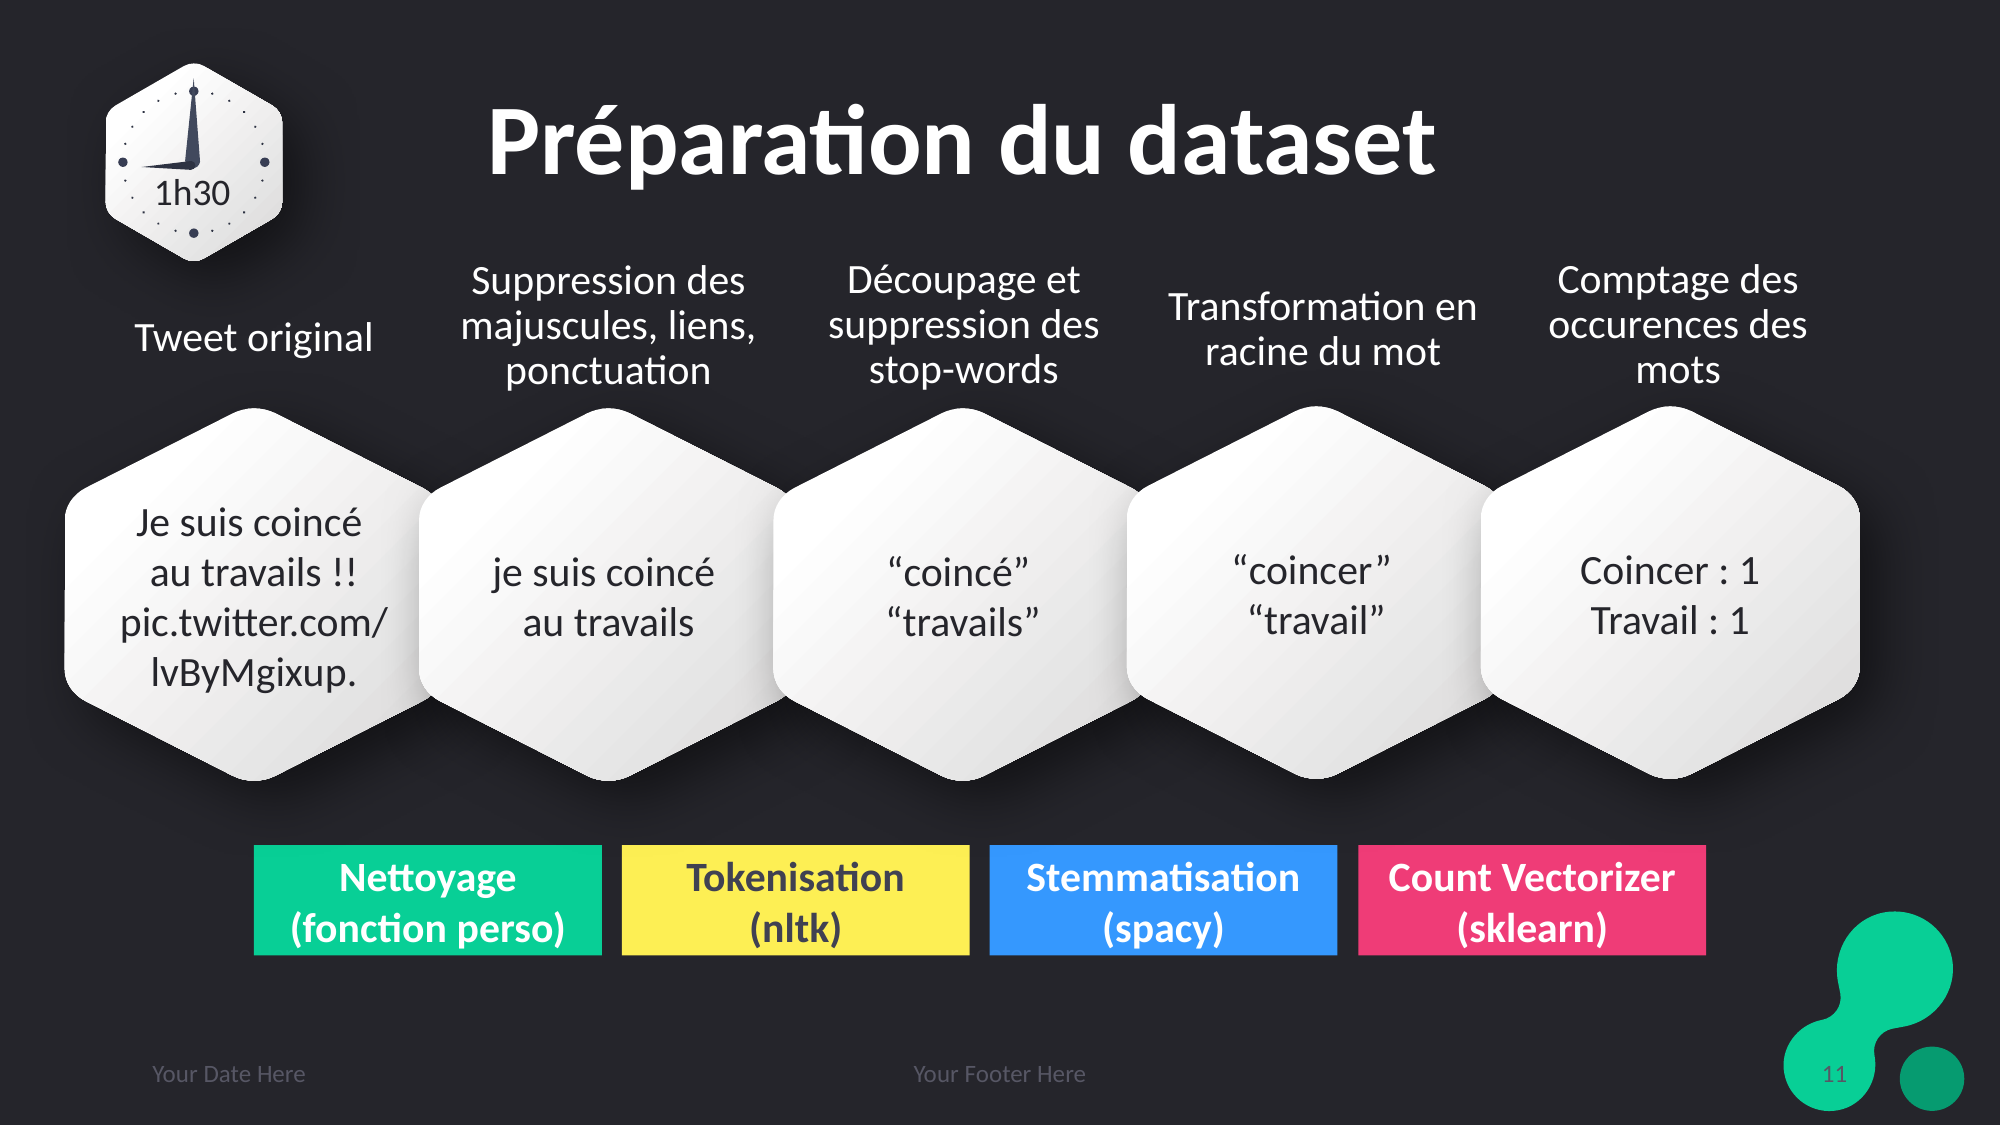

# Préparation du dataset

1h30

Comptage des occurences des mots
Découpage et suppression des stop-words
Suppression des majuscules, liens, ponctuation
Transformation en racine du mot
Tweet original
Coincer : 1
Travail : 1
“coincer”
“travail”
Je suis coincé
au travails !! pic.twitter.com/
lvByMgixup.
je suis coincé
au travails
“coincé”
“travails”
Count Vectorizer
(sklearn)
Nettoyage (fonction perso)
Tokenisation
(nltk)
Stemmatisation (spacy)
Your Date Here
Your Footer Here
11